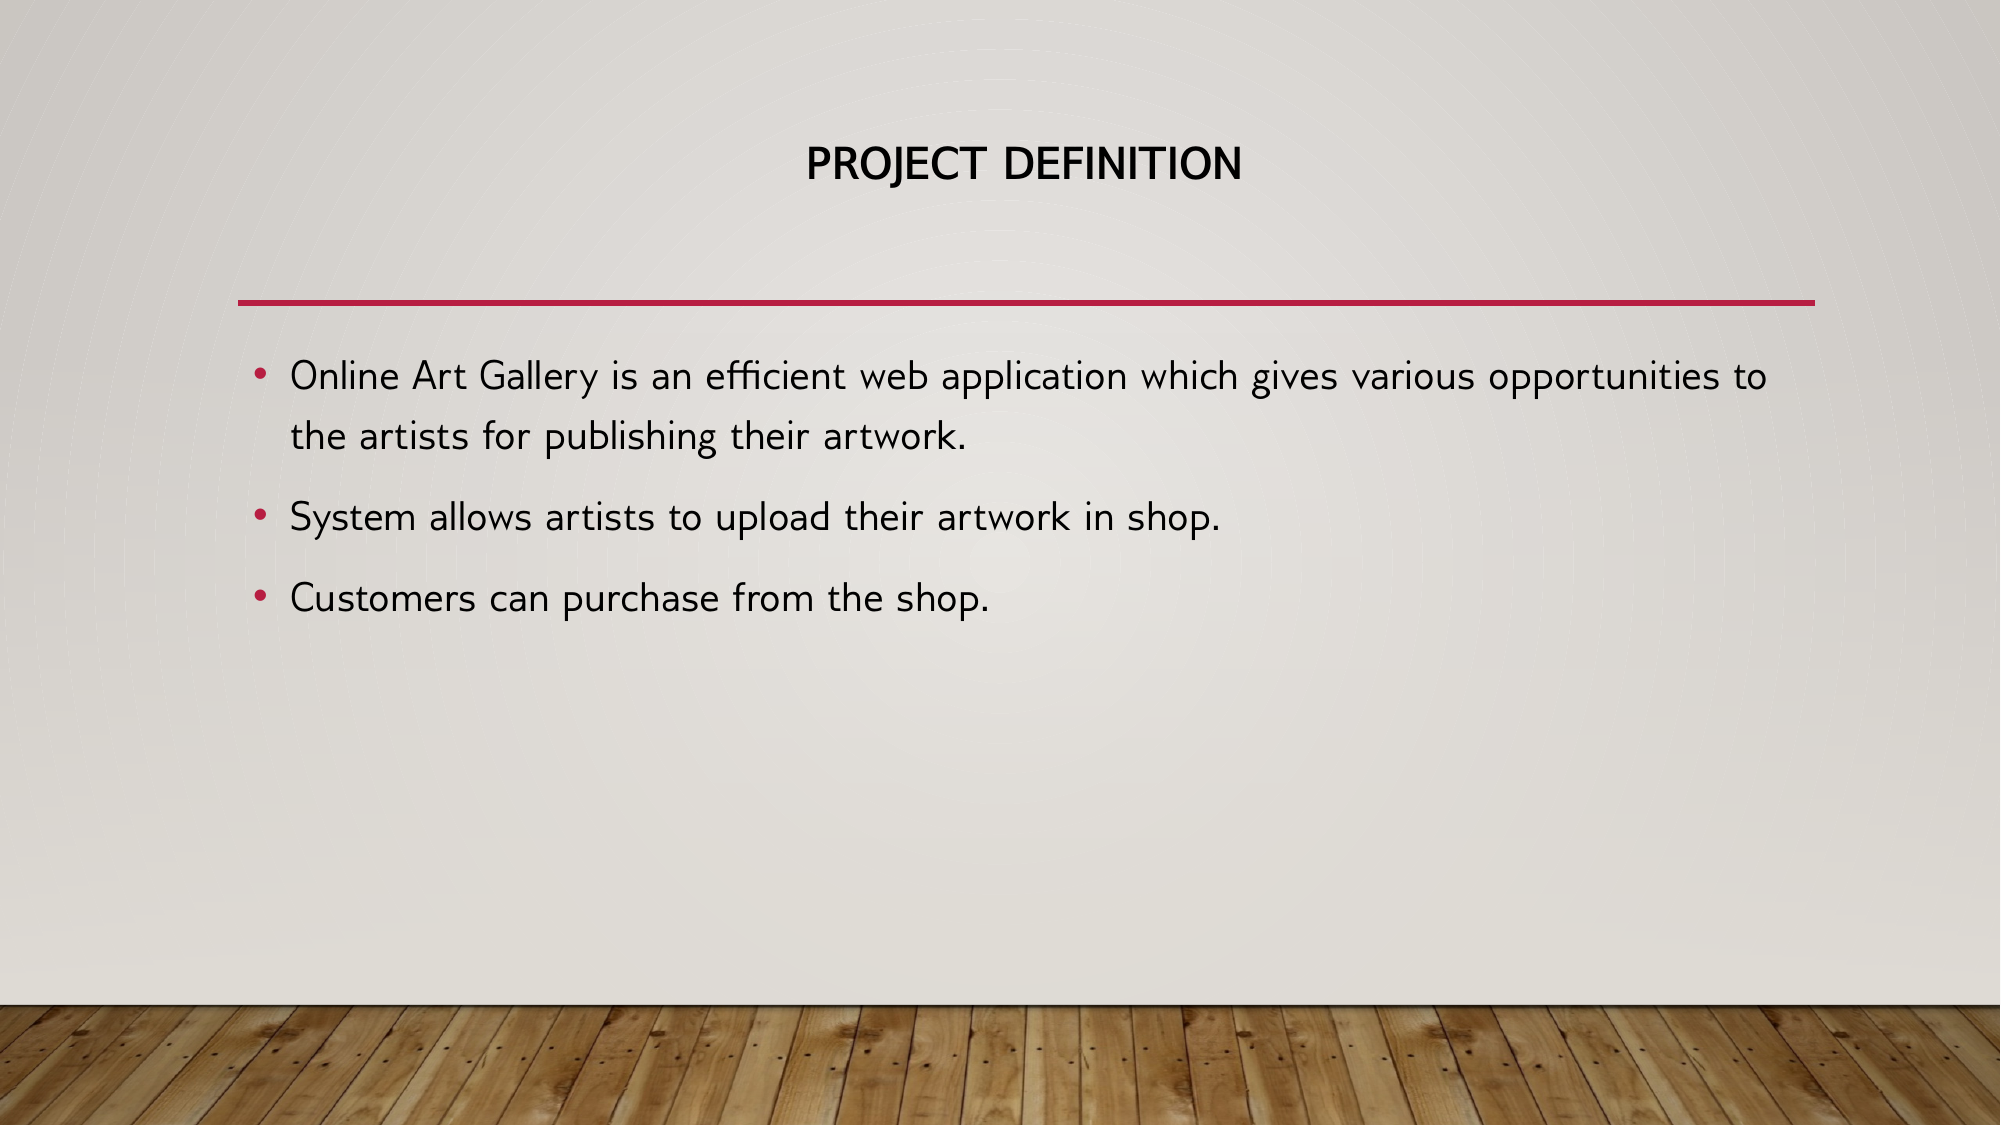

# Project Definition
Online Art Gallery is an efficient web application which gives various opportunities to the artists for publishing their artwork.
System allows artists to upload their artwork in shop.
Customers can purchase from the shop.